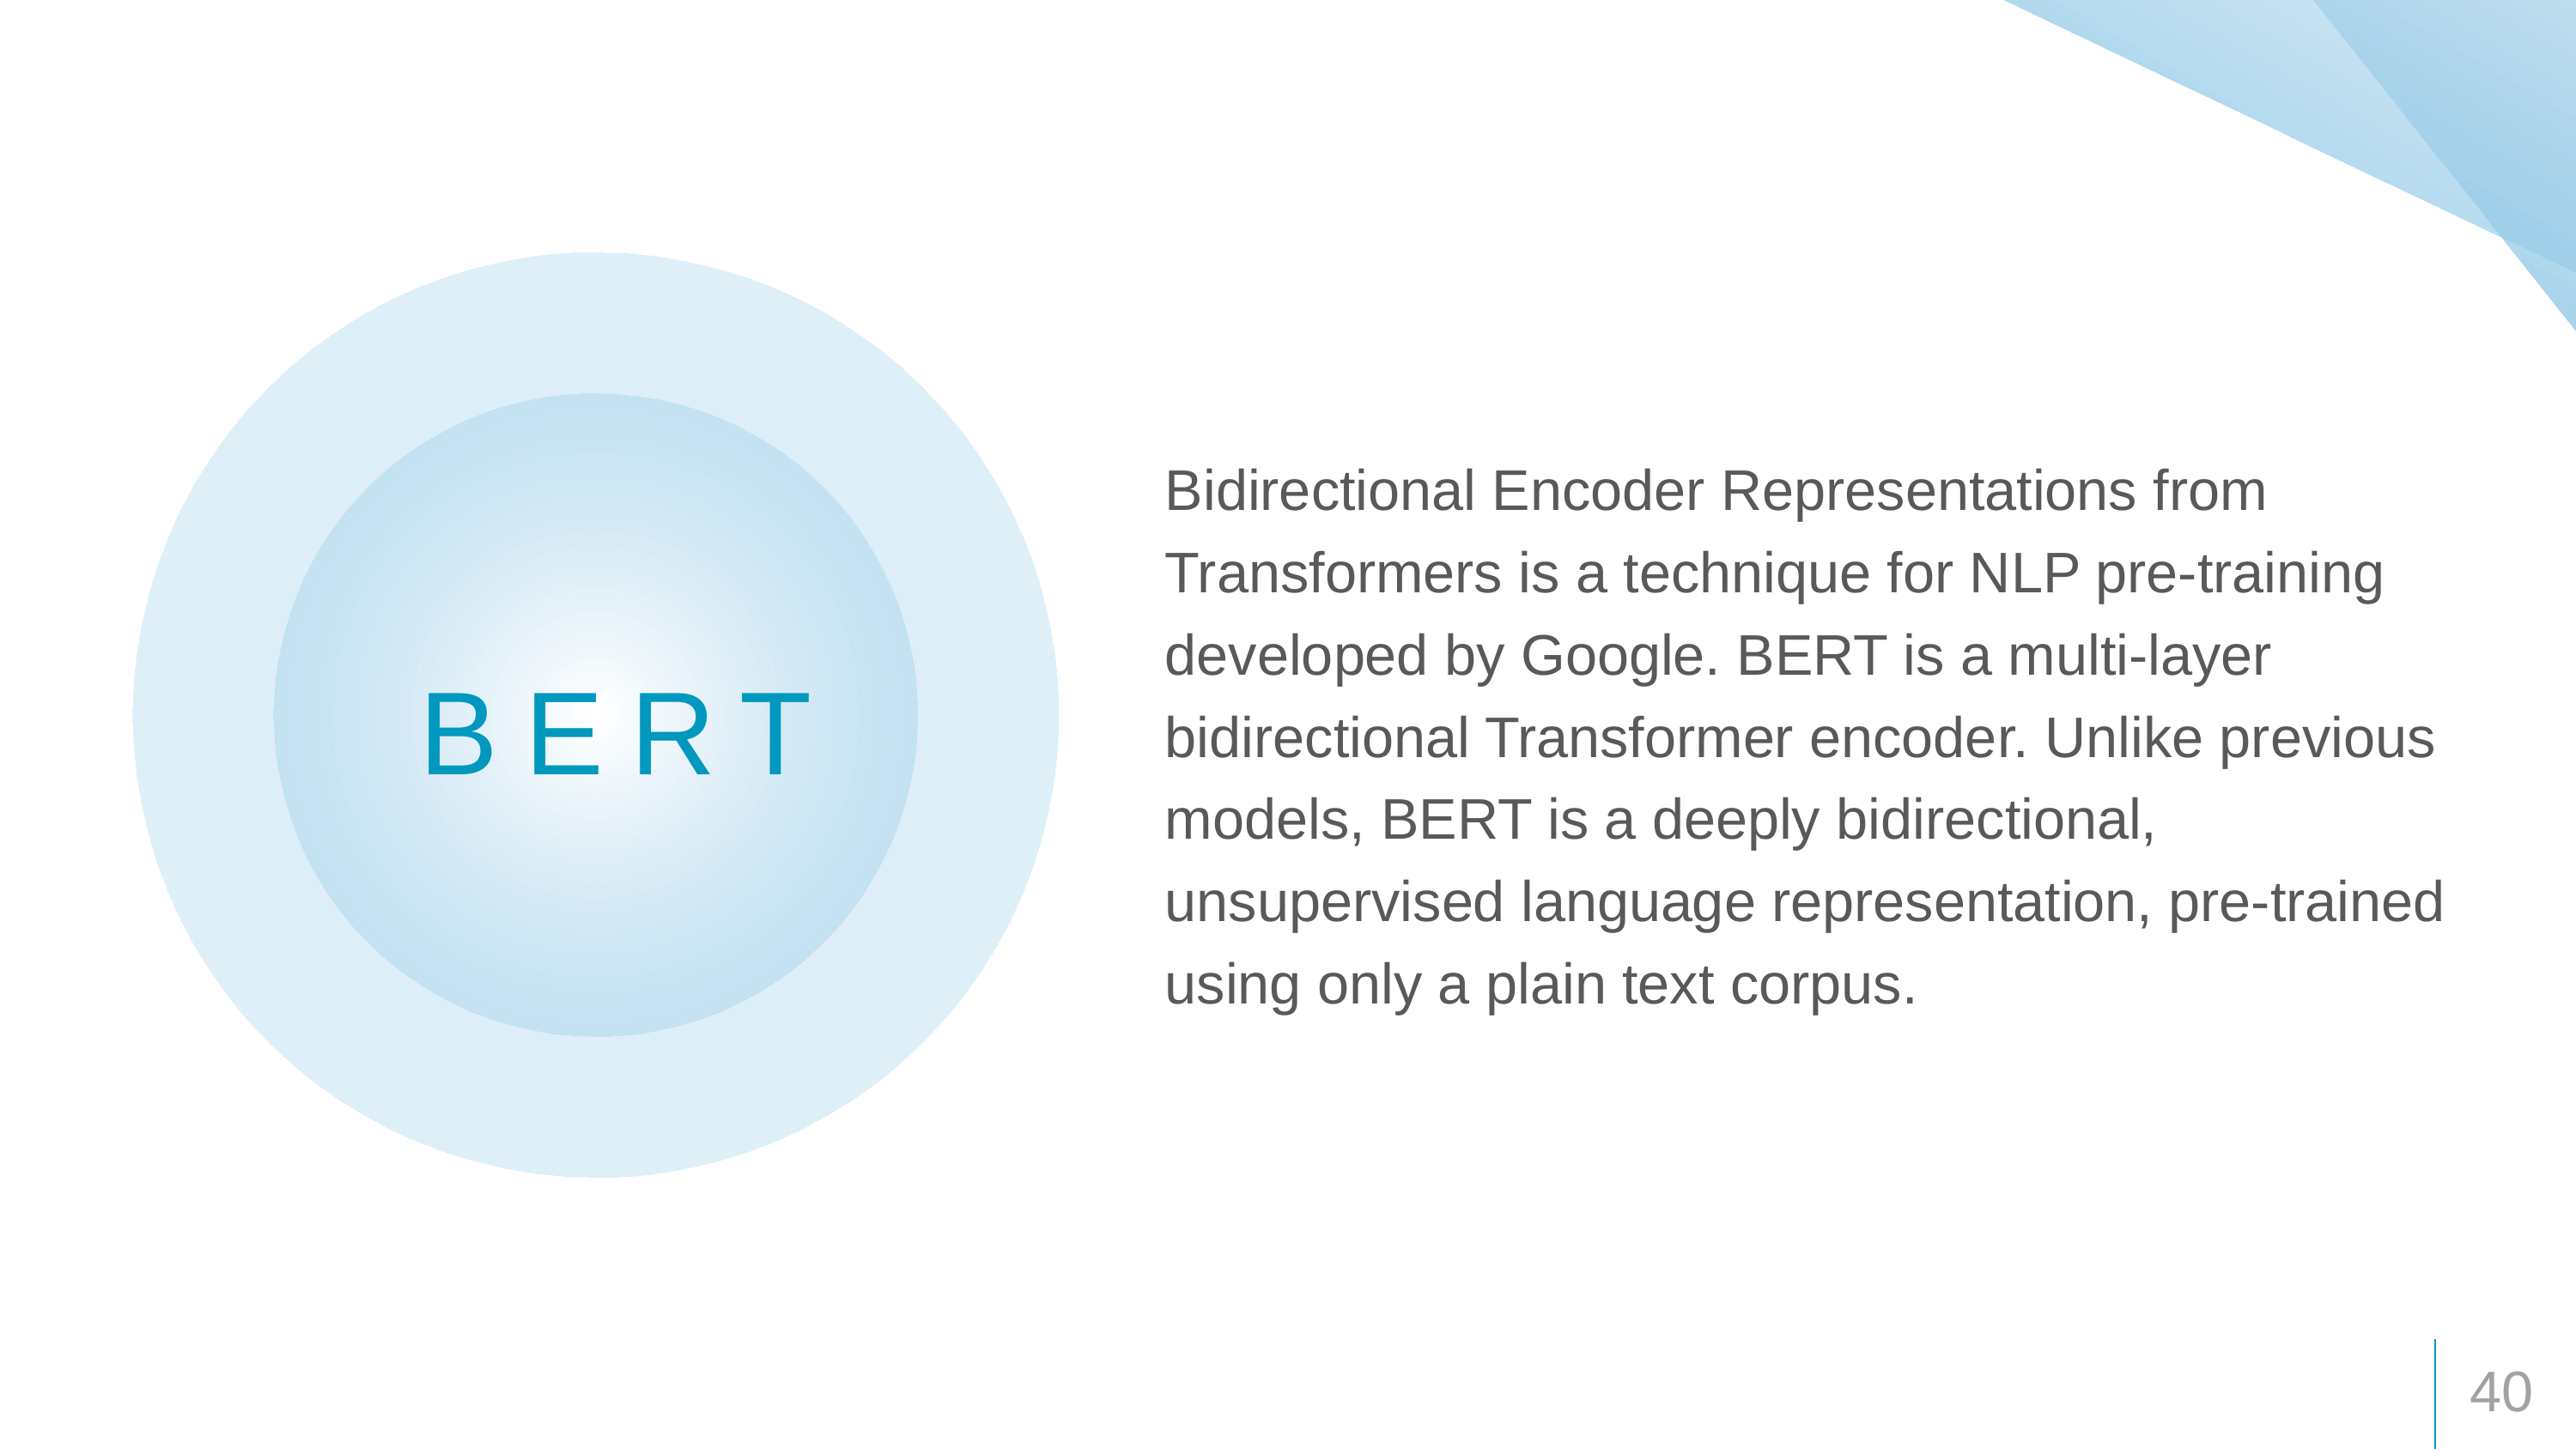

Bidirectional Encoder Representations from Transformers is a technique for NLP pre-training developed by Google. BERT is a multi-layer bidirectional Transformer encoder. Unlike previous models, BERT is a deeply bidirectional, unsupervised language representation, pre-trained using only a plain text corpus.
# BERT
40